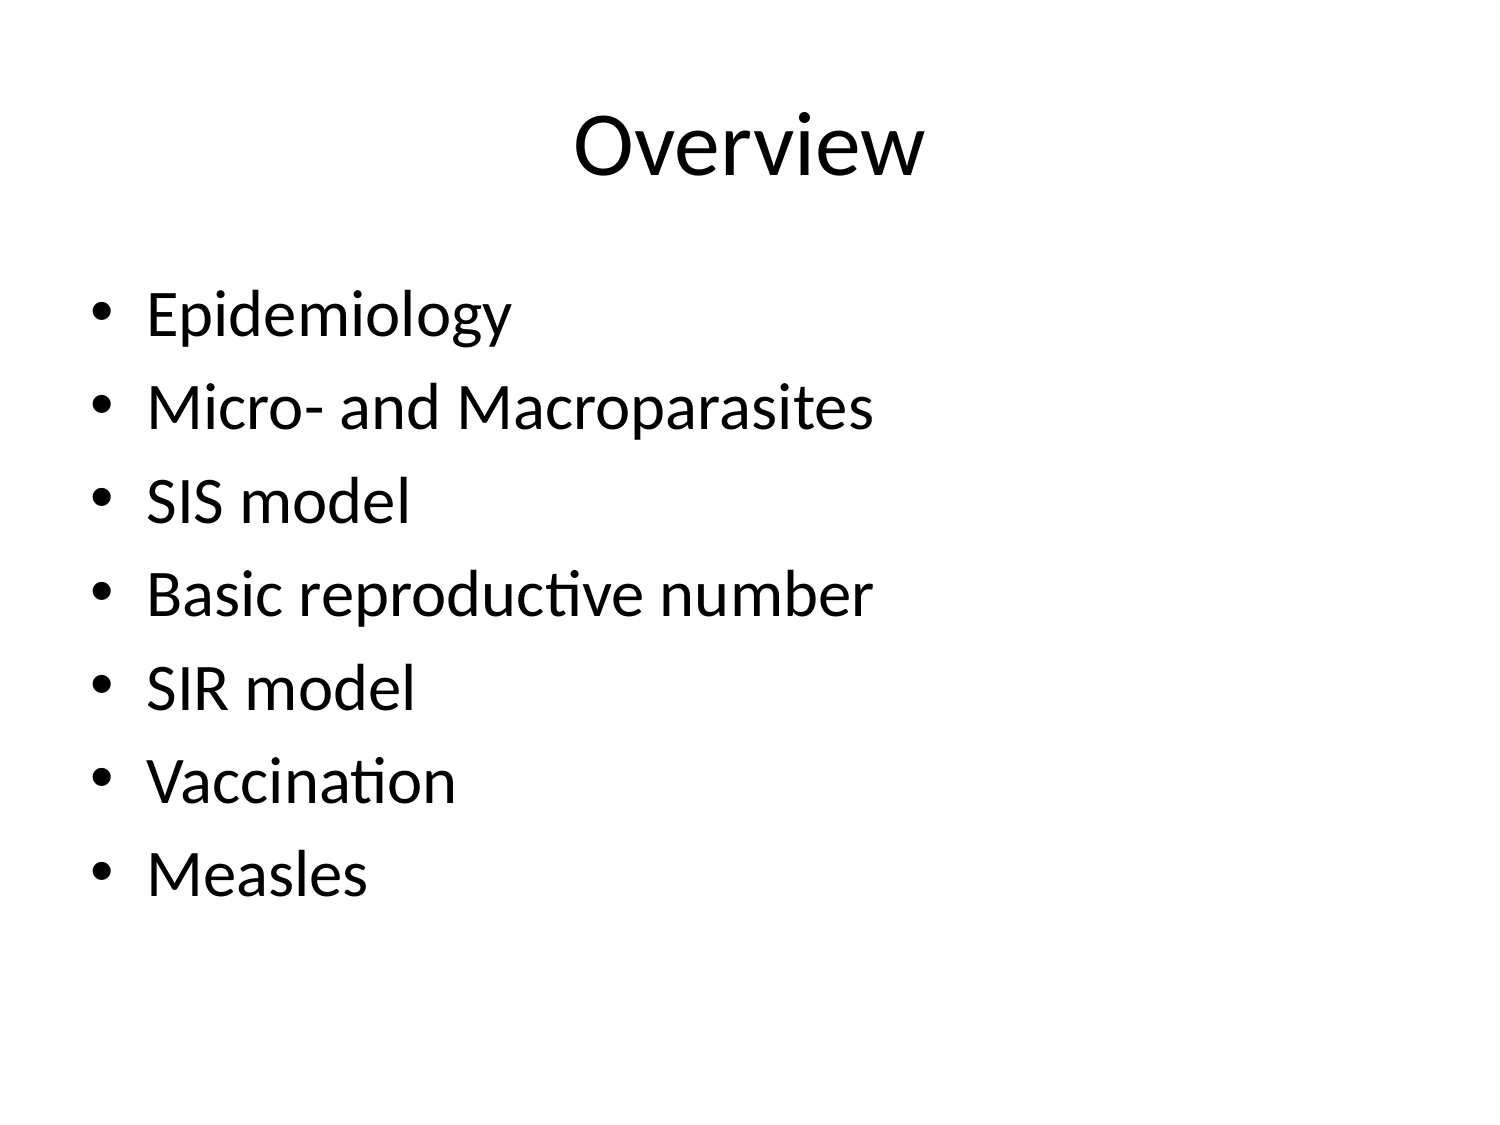

# Overview
Epidemiology
Micro- and Macroparasites
SIS model
Basic reproductive number
SIR model
Vaccination
Measles